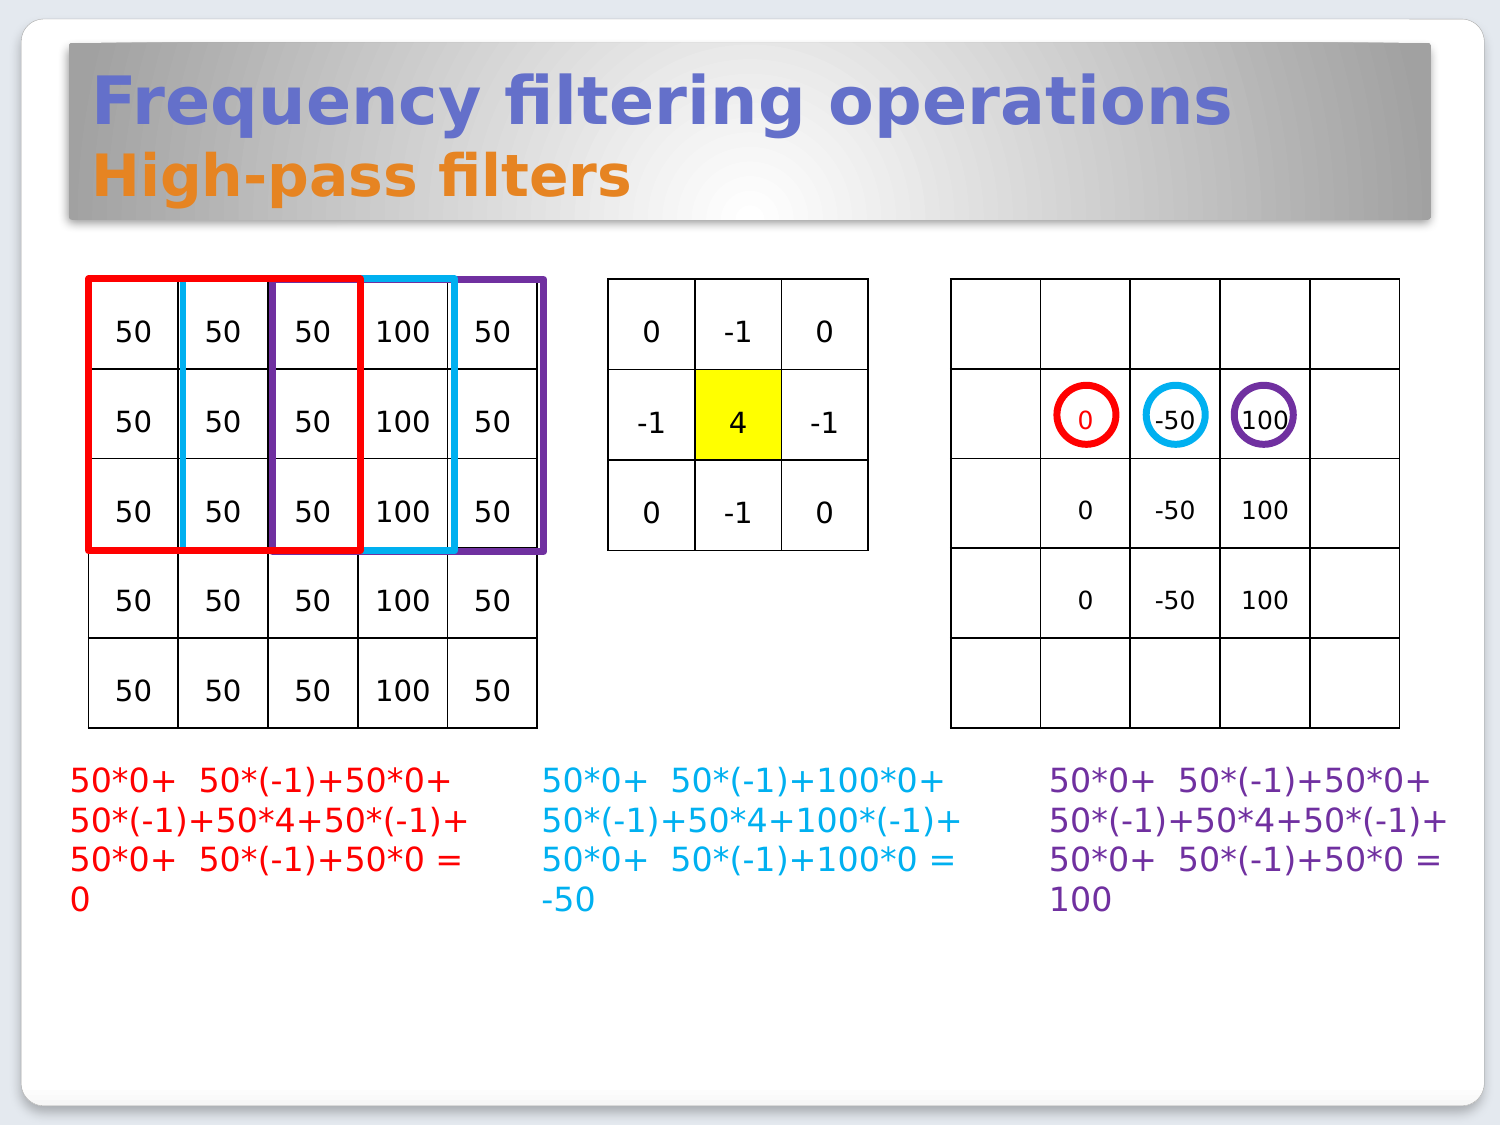

# Frequency filtering operations High-pass filters

50*0+  50*(-1)+50*0+
50*(-1)+50*4+50*(-1)+
50*0+  50*(-1)+50*0 =
0

| 50 | 50 | 50 | 100 | 50 |
| --- | --- | --- | --- | --- |
| 50 | 50 | 50 | 100 | 50 |
| 50 | 50 | 50 | 100 | 50 |
| 50 | 50 | 50 | 100 | 50 |
| 50 | 50 | 50 | 100 | 50 |

50*0+  50*(-1)+100*0+
50*(-1)+50*4+100*(-1)+
50*0+  50*(-1)+100*0 =
-50

|  |  |  |  |  |
| --- | --- | --- | --- | --- |
|  | 0 | -50 | 100 |  |
|  | 0 | -50 | 100 |  |
|  | 0 | -50 | 100 |  |
|  |  |  |  |  |
| 0 | -1 | 0 |
| --- | --- | --- |
| -1 | 4 | -1 |
| 0 | -1 | 0 |

50*0+  50*(-1)+50*0+
50*(-1)+50*4+50*(-1)+
50*0+  50*(-1)+50*0 =
100